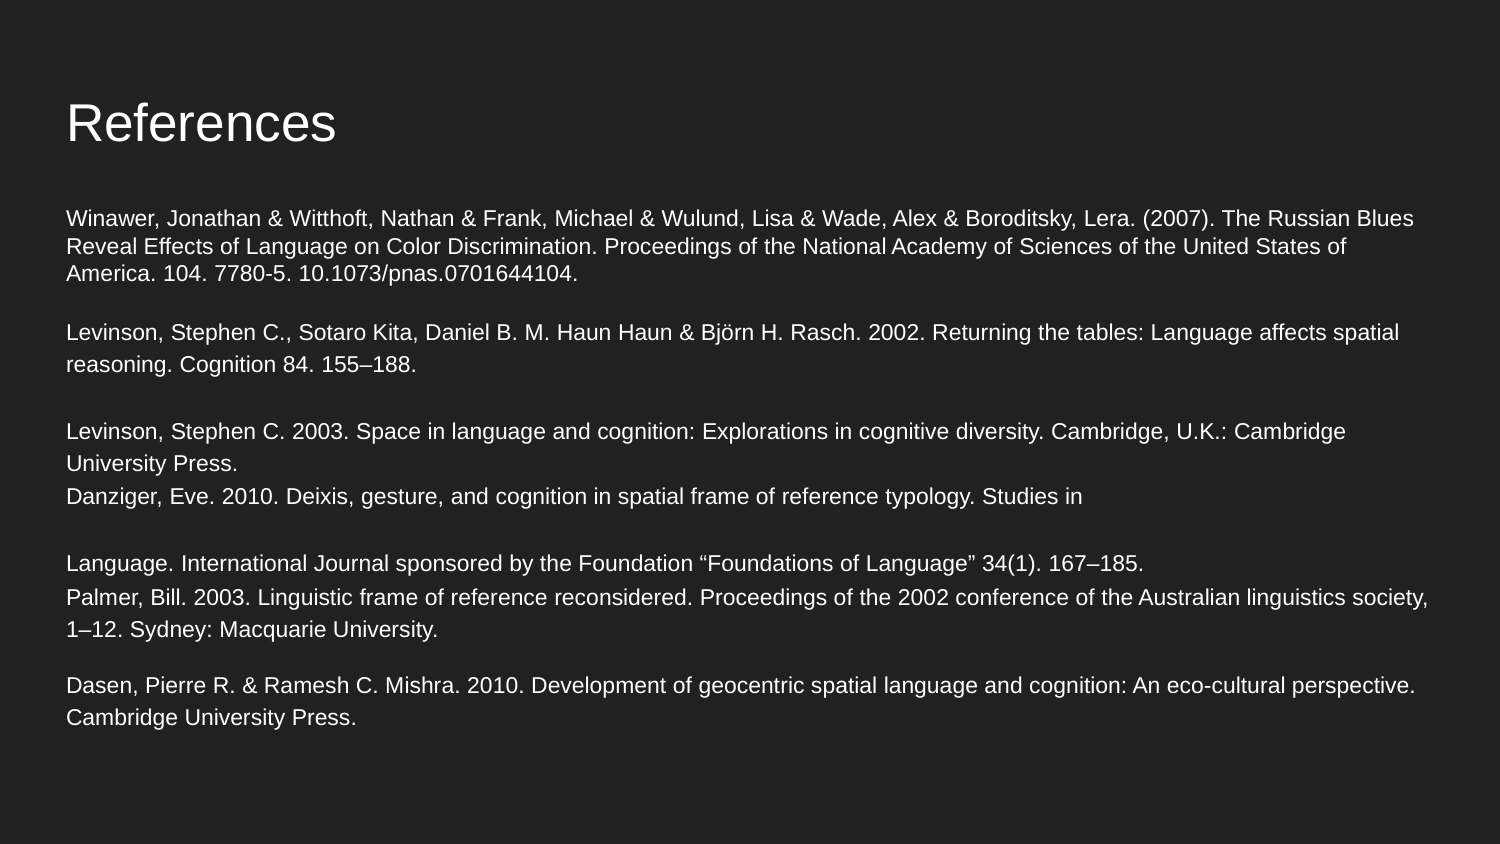

# References
Winawer, Jonathan & Witthoft, Nathan & Frank, Michael & Wulund, Lisa & Wade, Alex & Boroditsky, Lera. (2007). The Russian Blues Reveal Effects of Language on Color Discrimination. Proceedings of the National Academy of Sciences of the United States of America. 104. 7780-5. 10.1073/pnas.0701644104.

Levinson, Stephen C., Sotaro Kita, Daniel B. M. Haun Haun & Björn H. Rasch. 2002. Returning the tables: Language affects spatial reasoning. Cognition 84. 155–188.

Levinson, Stephen C. 2003. Space in language and cognition: Explorations in cognitive diversity. Cambridge, U.K.: Cambridge University Press.
Danziger, Eve. 2010. Deixis, gesture, and cognition in spatial frame of reference typology. Studies in

Language. International Journal sponsored by the Foundation “Foundations of Language” 34(1). 167–185.
Palmer, Bill. 2003. Linguistic frame of reference reconsidered. Proceedings of the 2002 conference of the Australian linguistics society, 1–12. Sydney: Macquarie University.
Dasen, Pierre R. & Ramesh C. Mishra. 2010. Development of geocentric spatial language and cognition: An eco-cultural perspective. Cambridge University Press.